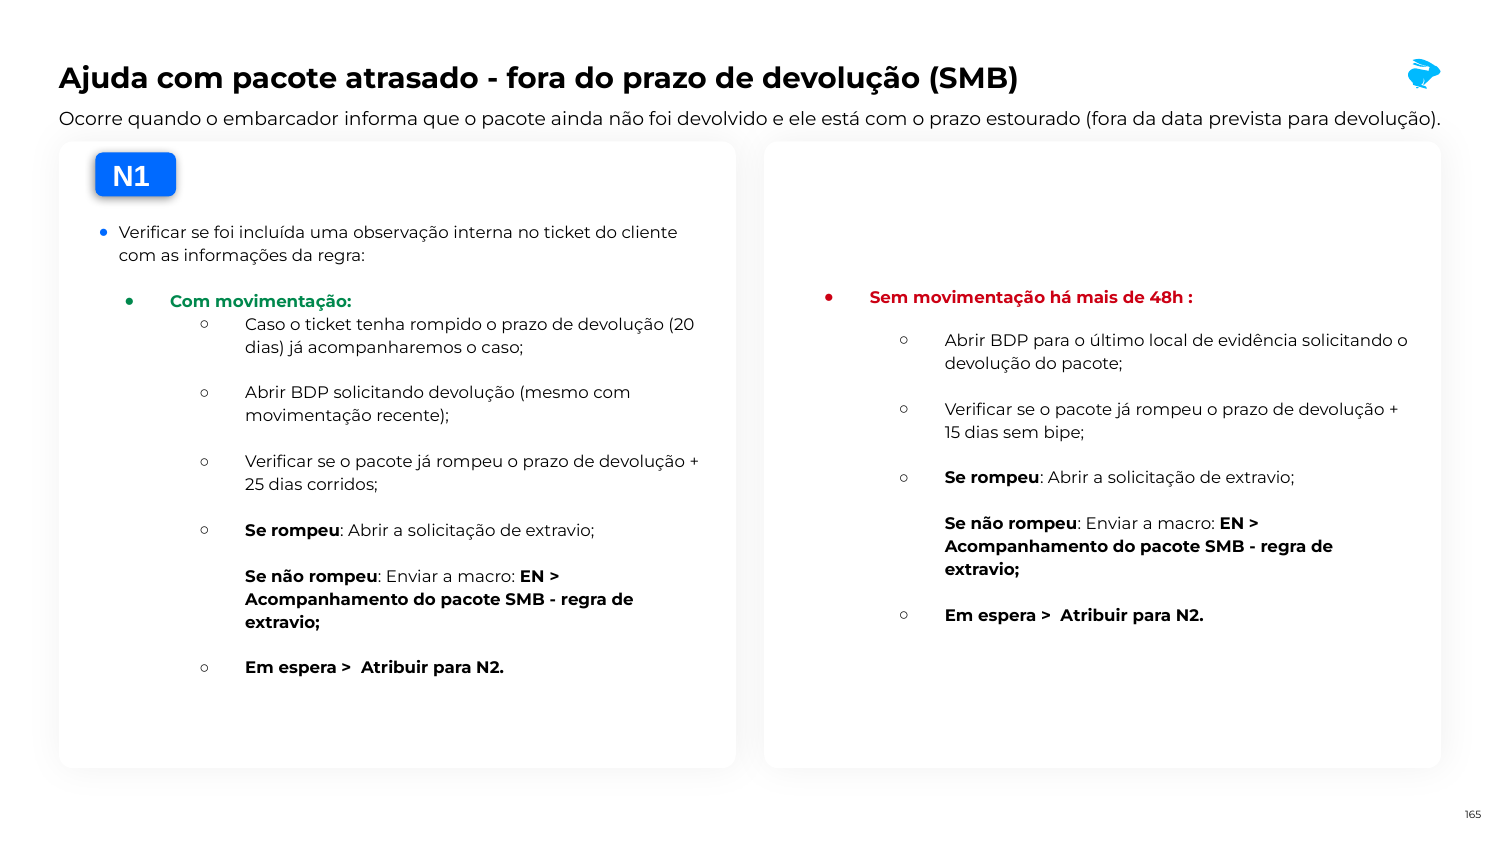

# Ajuda com pacote atrasado - fora do prazo de devolução (SMB)

Ocorre quando o embarcador informa que o pacote ainda não foi devolvido e ele está com o prazo estourado (fora da data prevista para devolução).

N1
Verificar se foi incluída uma observação interna no ticket do cliente com as informações da regra:

Com movimentação:
Caso o ticket tenha rompido o prazo de devolução (20 dias) já acompanharemos o caso;
Abrir BDP solicitando devolução (mesmo com movimentação recente);
Verificar se o pacote já rompeu o prazo de devolução + 25 dias corridos;
Se rompeu: Abrir a solicitação de extravio;
Se não rompeu: Enviar a macro: EN > Acompanhamento do pacote SMB - regra de extravio;
Em espera >  Atribuir para N2.

Sem movimentação há mais de 48h :
Abrir BDP para o último local de evidência solicitando o devolução do pacote;
Verificar se o pacote já rompeu o prazo de devolução + 15 dias sem bipe;
Se rompeu: Abrir a solicitação de extravio;

Se não rompeu: Enviar a macro: EN > Acompanhamento do pacote SMB - regra de extravio;
Em espera >  Atribuir para N2.
165